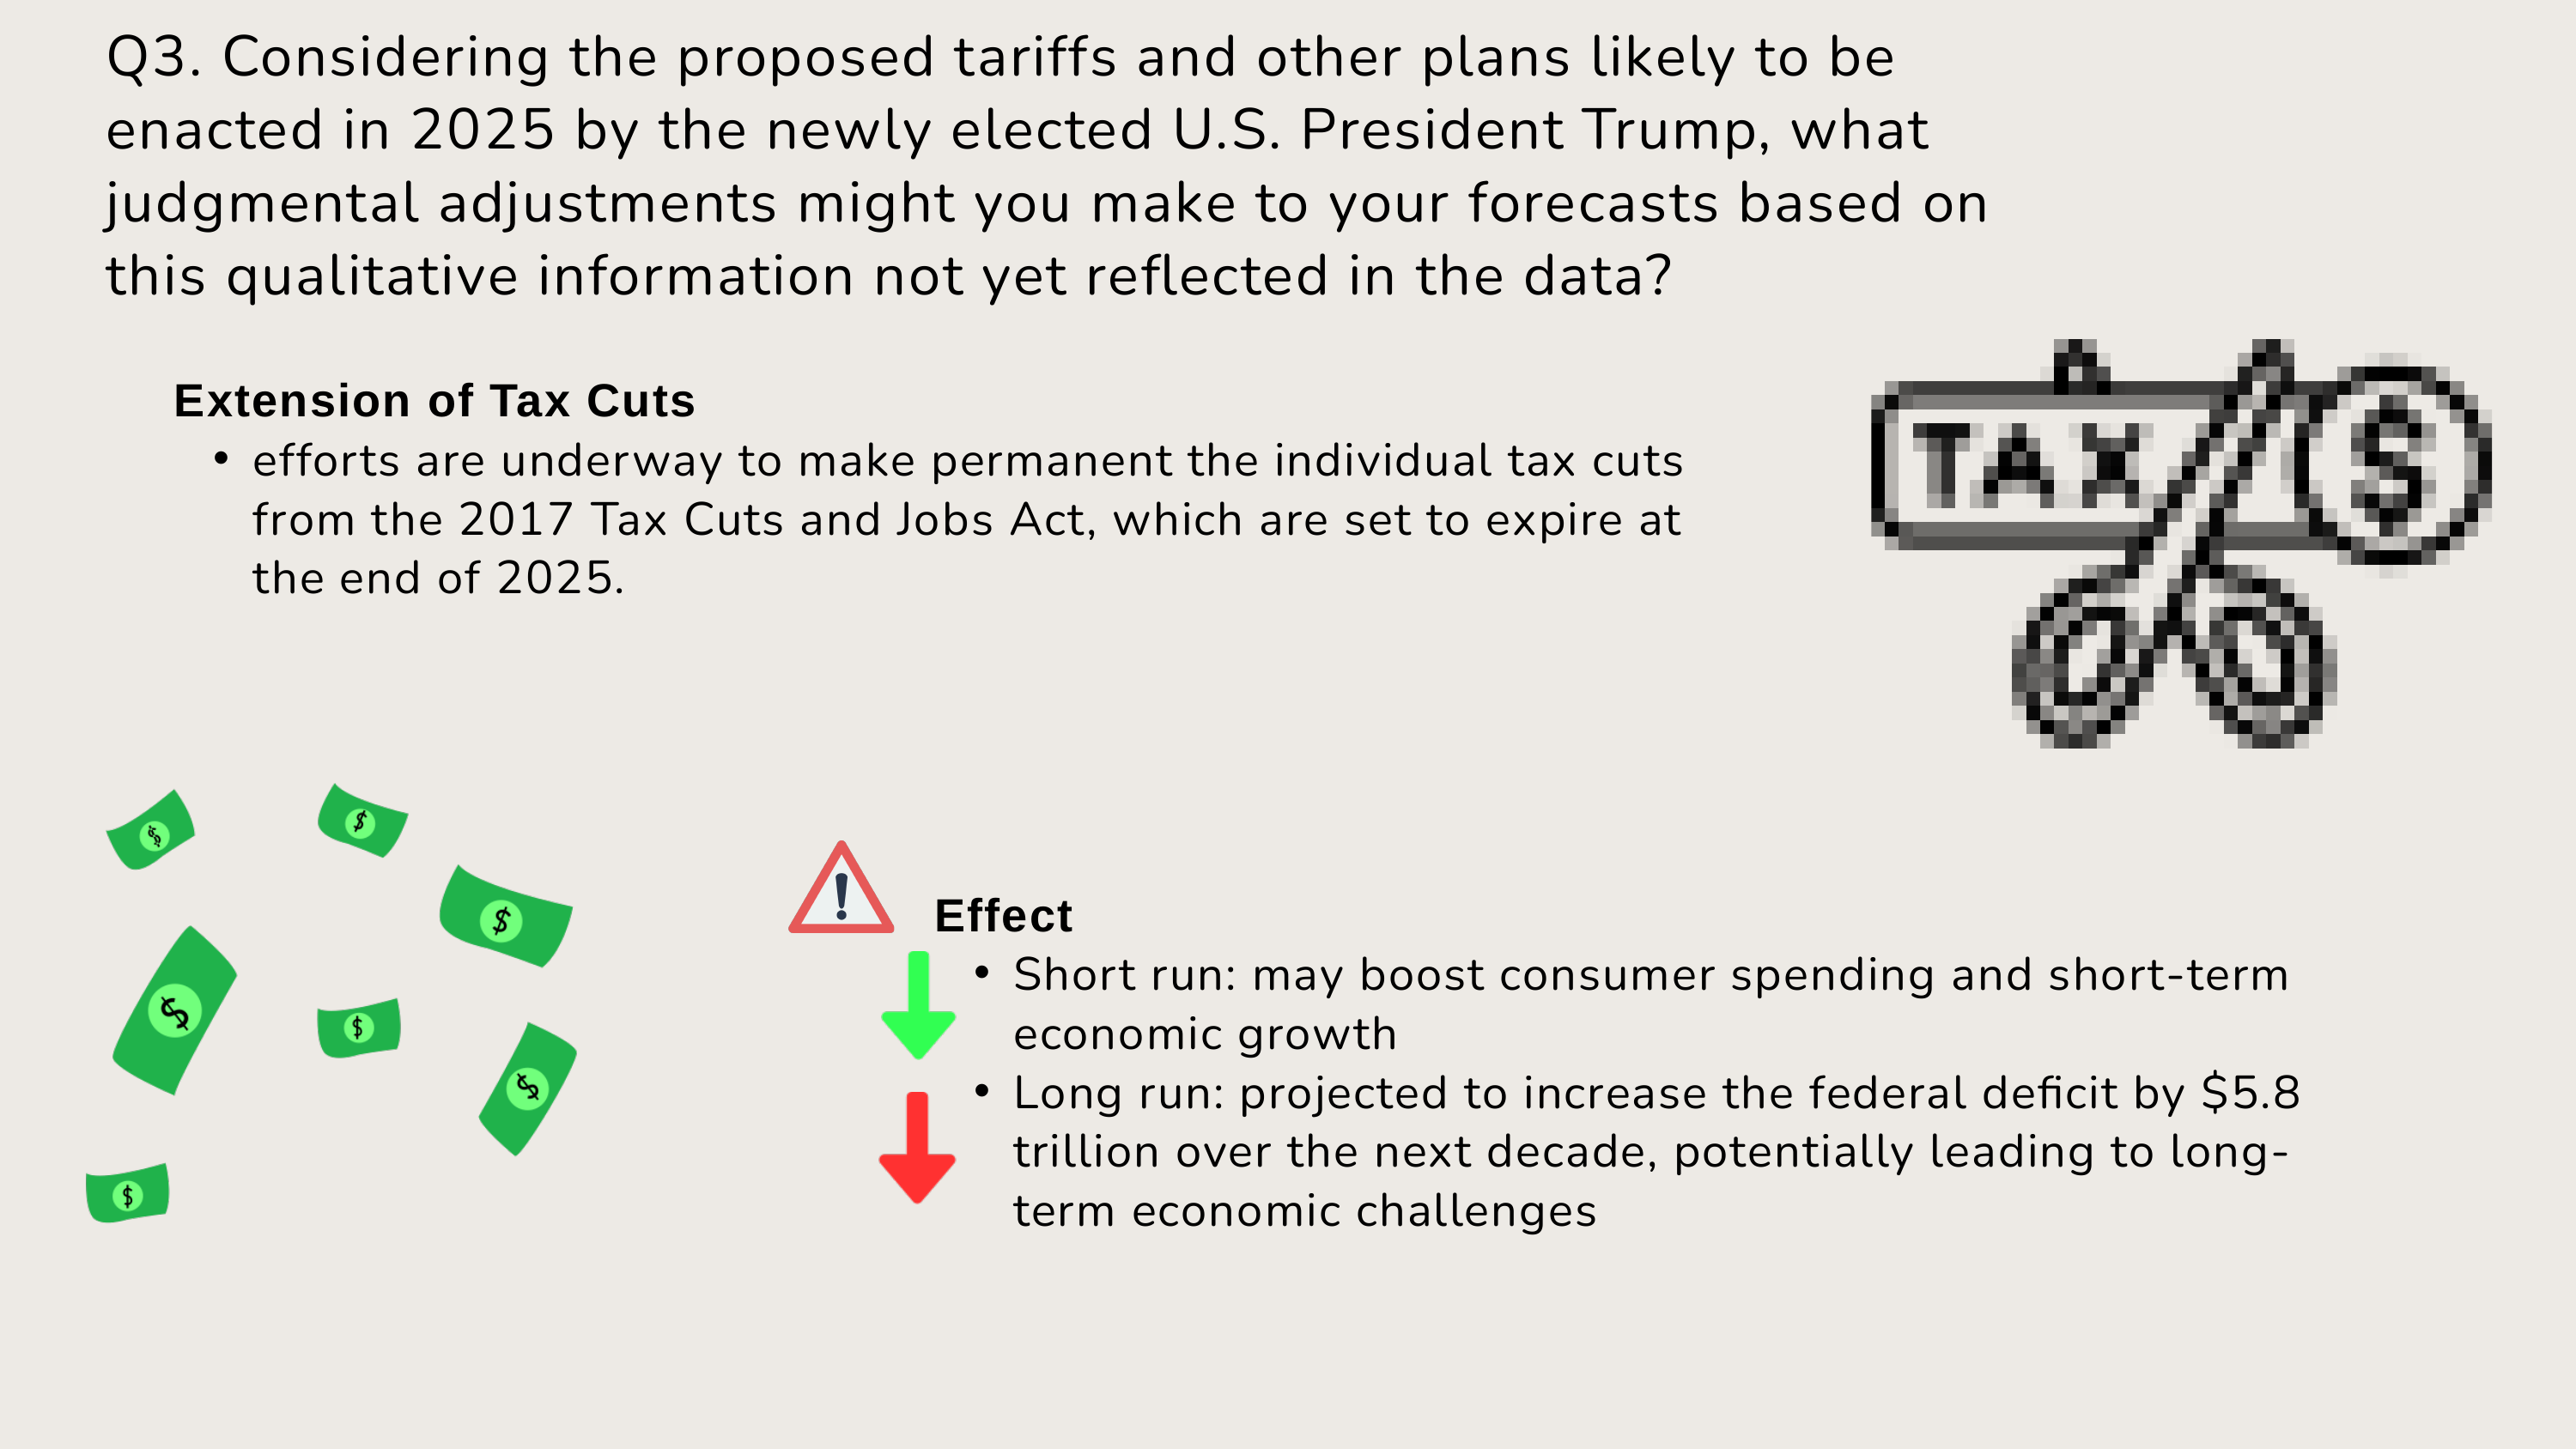

Q3. Considering the proposed tariffs and other plans likely to be enacted in 2025 by the newly elected U.S. President Trump, what judgmental adjustments might you make to your forecasts based on this qualitative information not yet reflected in the data?

Extension of Tax Cuts
efforts are underway to make permanent the individual tax cuts from the 2017 Tax Cuts and Jobs Act, which are set to expire at the end of 2025.

Effect
Short run: may boost consumer spending and short-term economic growth
Long run: projected to increase the federal deficit by $5.8 trillion over the next decade, potentially leading to long-term economic challenges